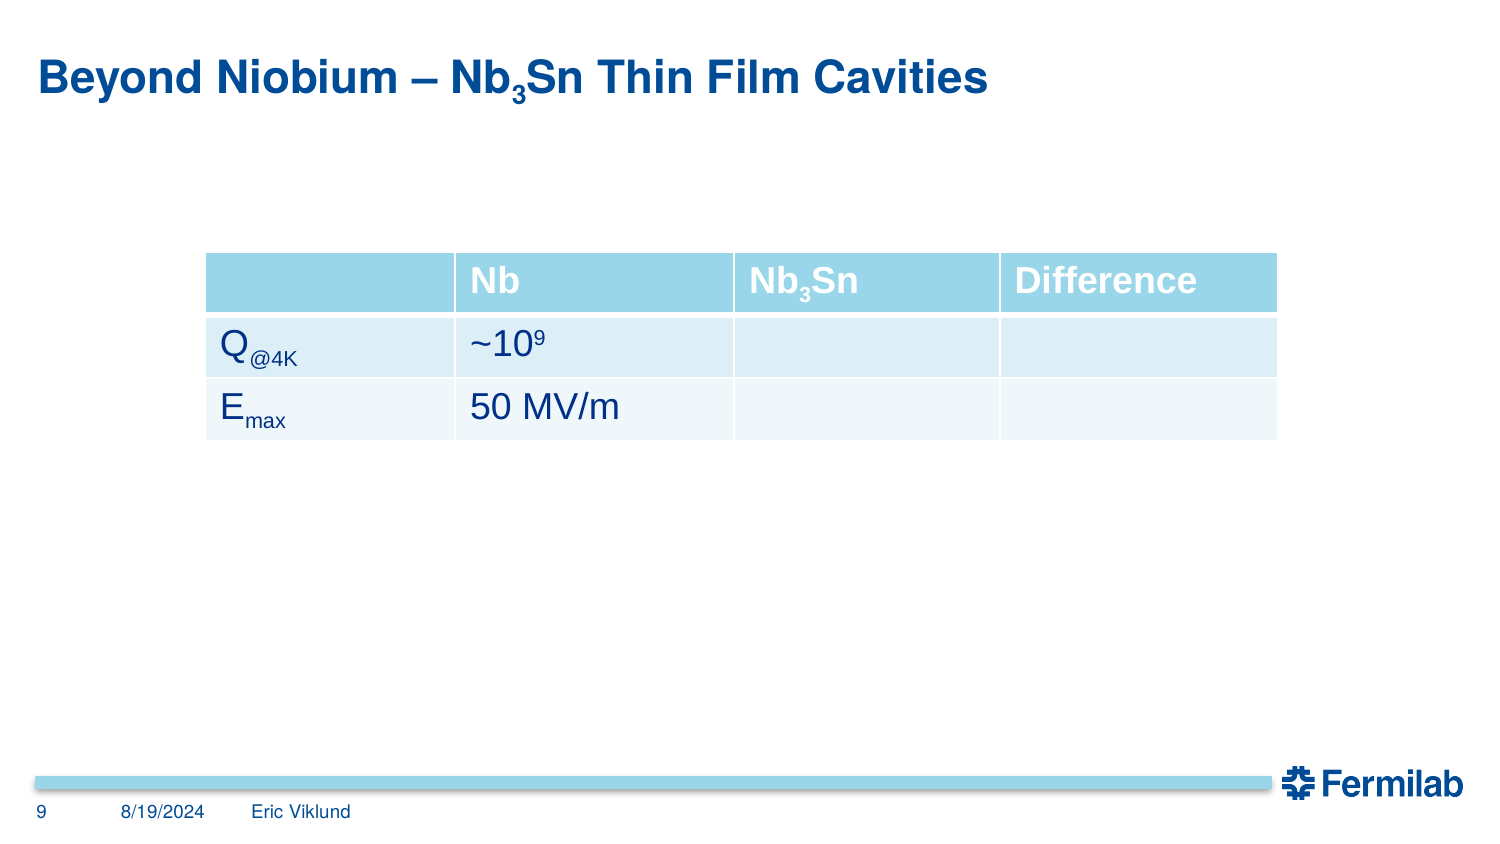

# Beyond Niobium – Nb3Sn Thin Film Cavities
|  | Nb | Nb3Sn | Difference |
| --- | --- | --- | --- |
| Q@4K | ~109 |  |  |
| Emax | 50 MV/m |  |  |
9
8/19/2024
Eric Viklund